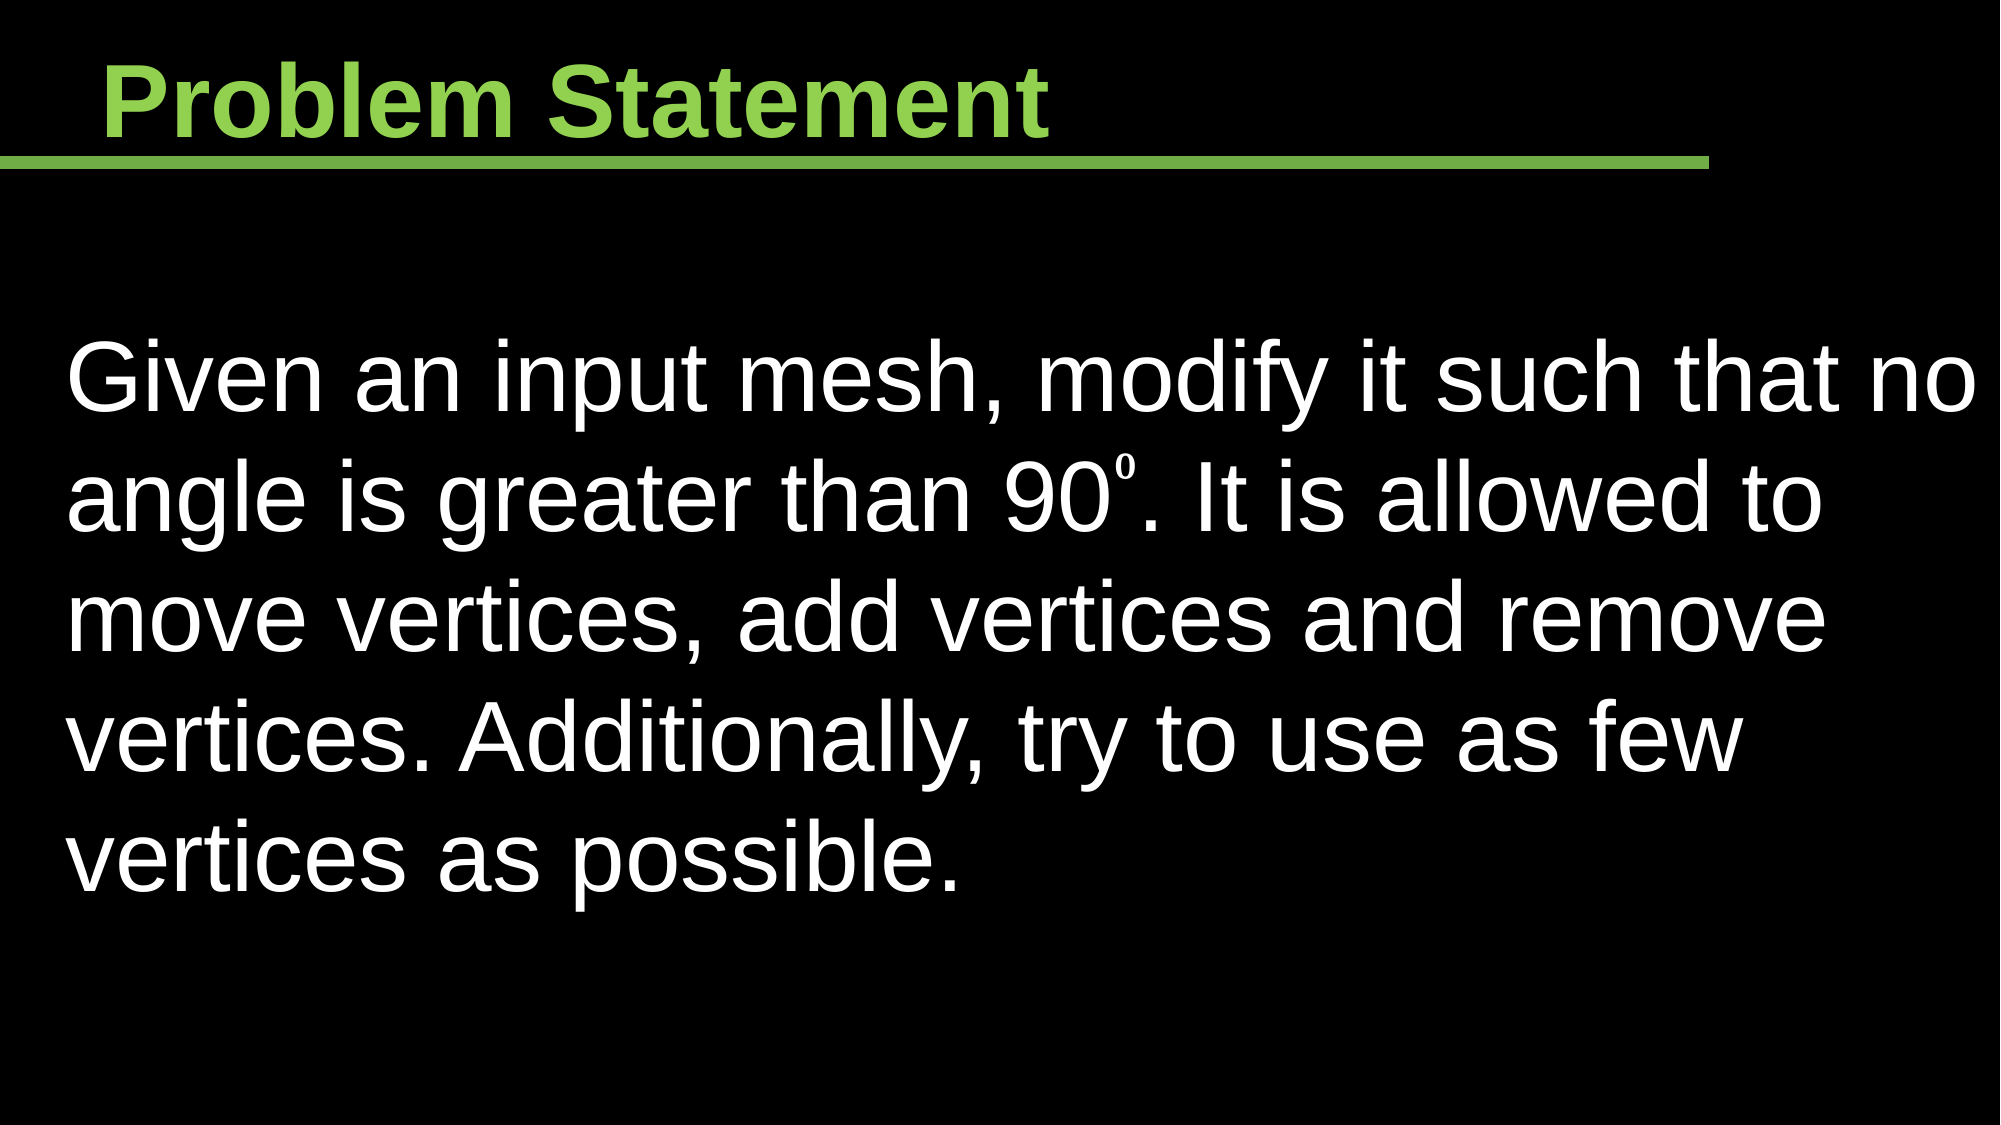

Problem Statement
Given an input mesh, modify it such that no angle is greater than 90⁰. It is allowed to move vertices, add vertices and remove vertices. Additionally, try to use as few vertices as possible.